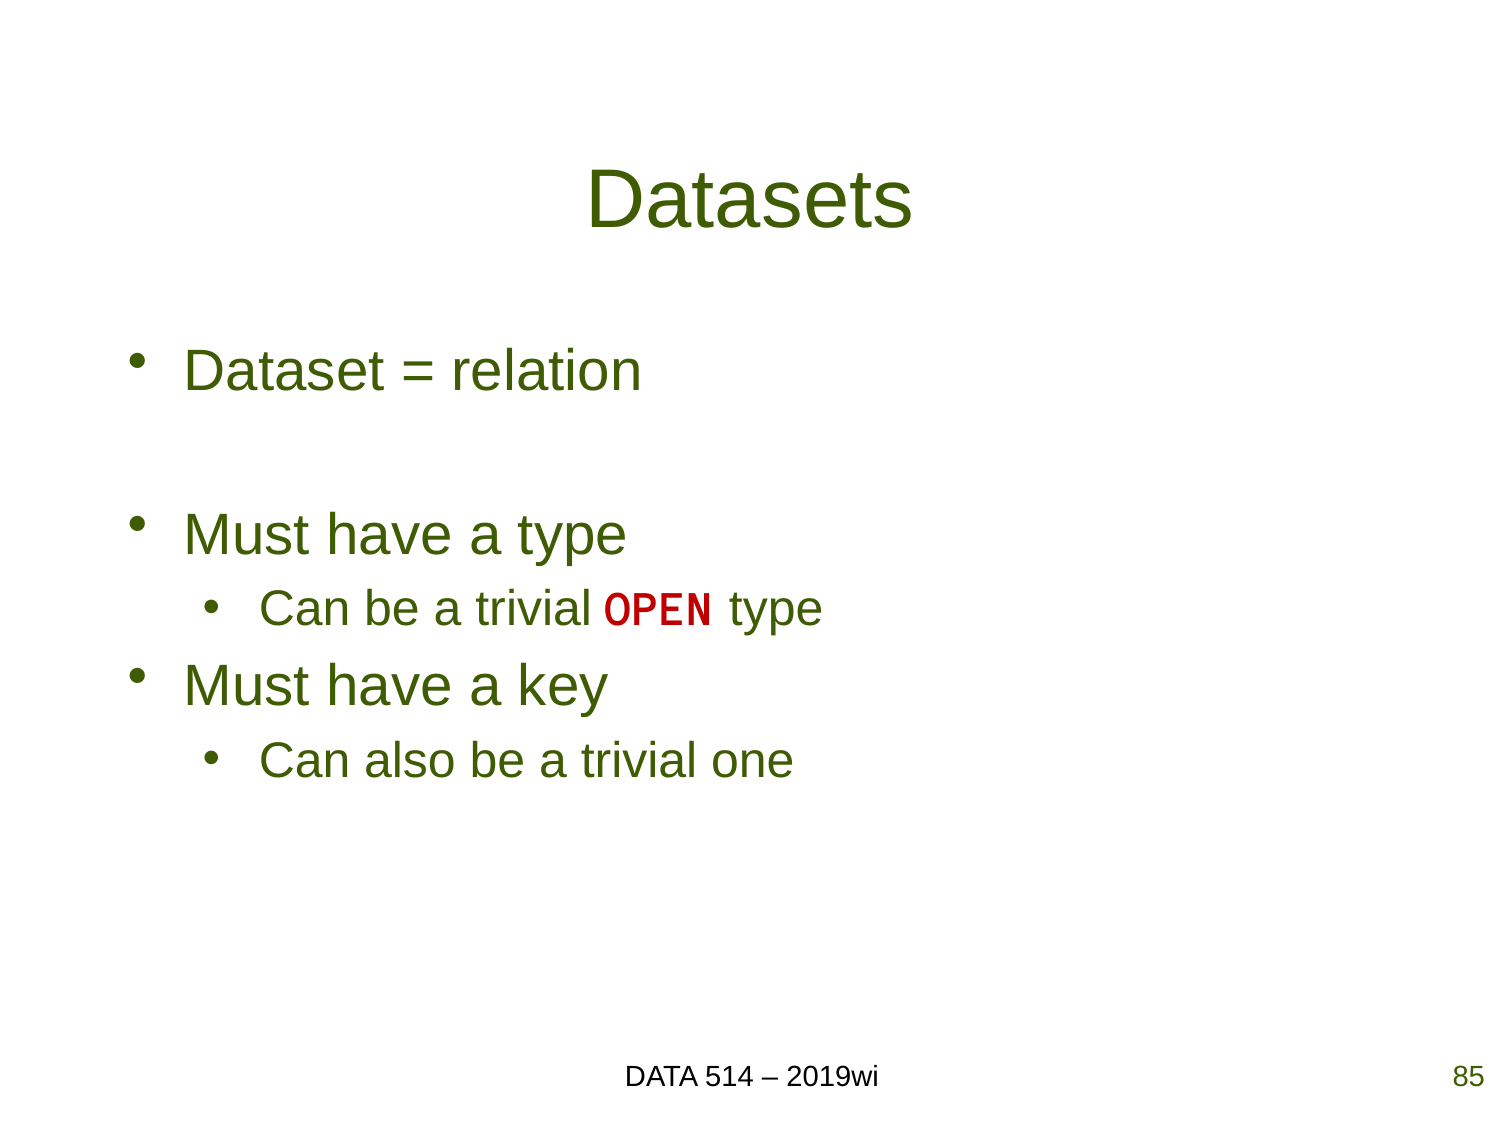

# Datasets
Dataset = relation

Must have a type
Can be a trivial OPEN type
Must have a key
Can also be a trivial one
DATA 514 – 2019wi
85